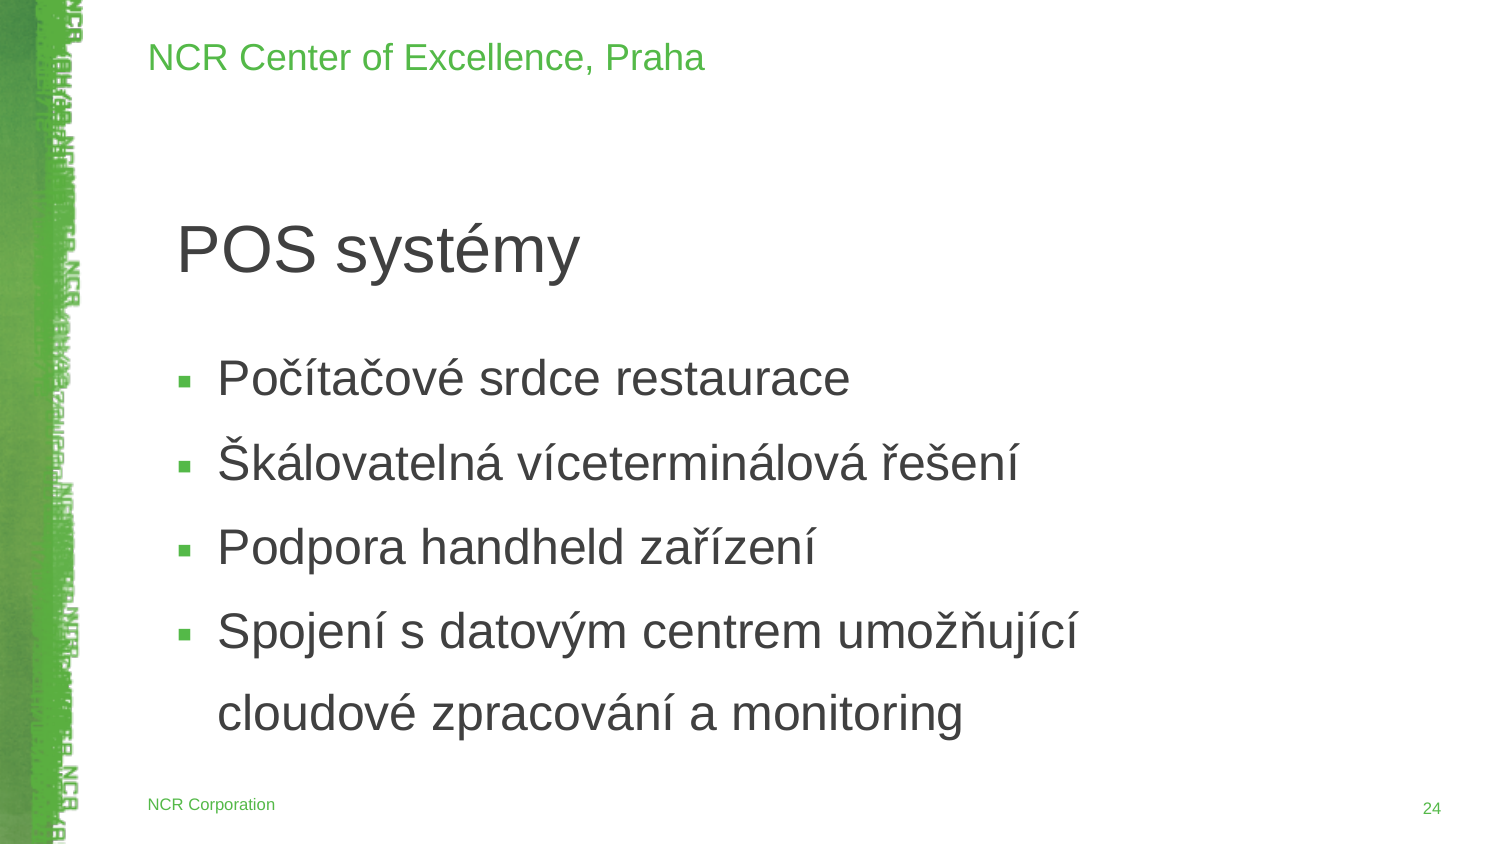

NCR Center of Excellence, Praha
POS systémy
Počítačové srdce restaurace
Škálovatelná víceterminálová řešení
Podpora handheld zařízení
Spojení s datovým centrem umožňující
cloudové zpracování a monitoring

NCR Corporation
24